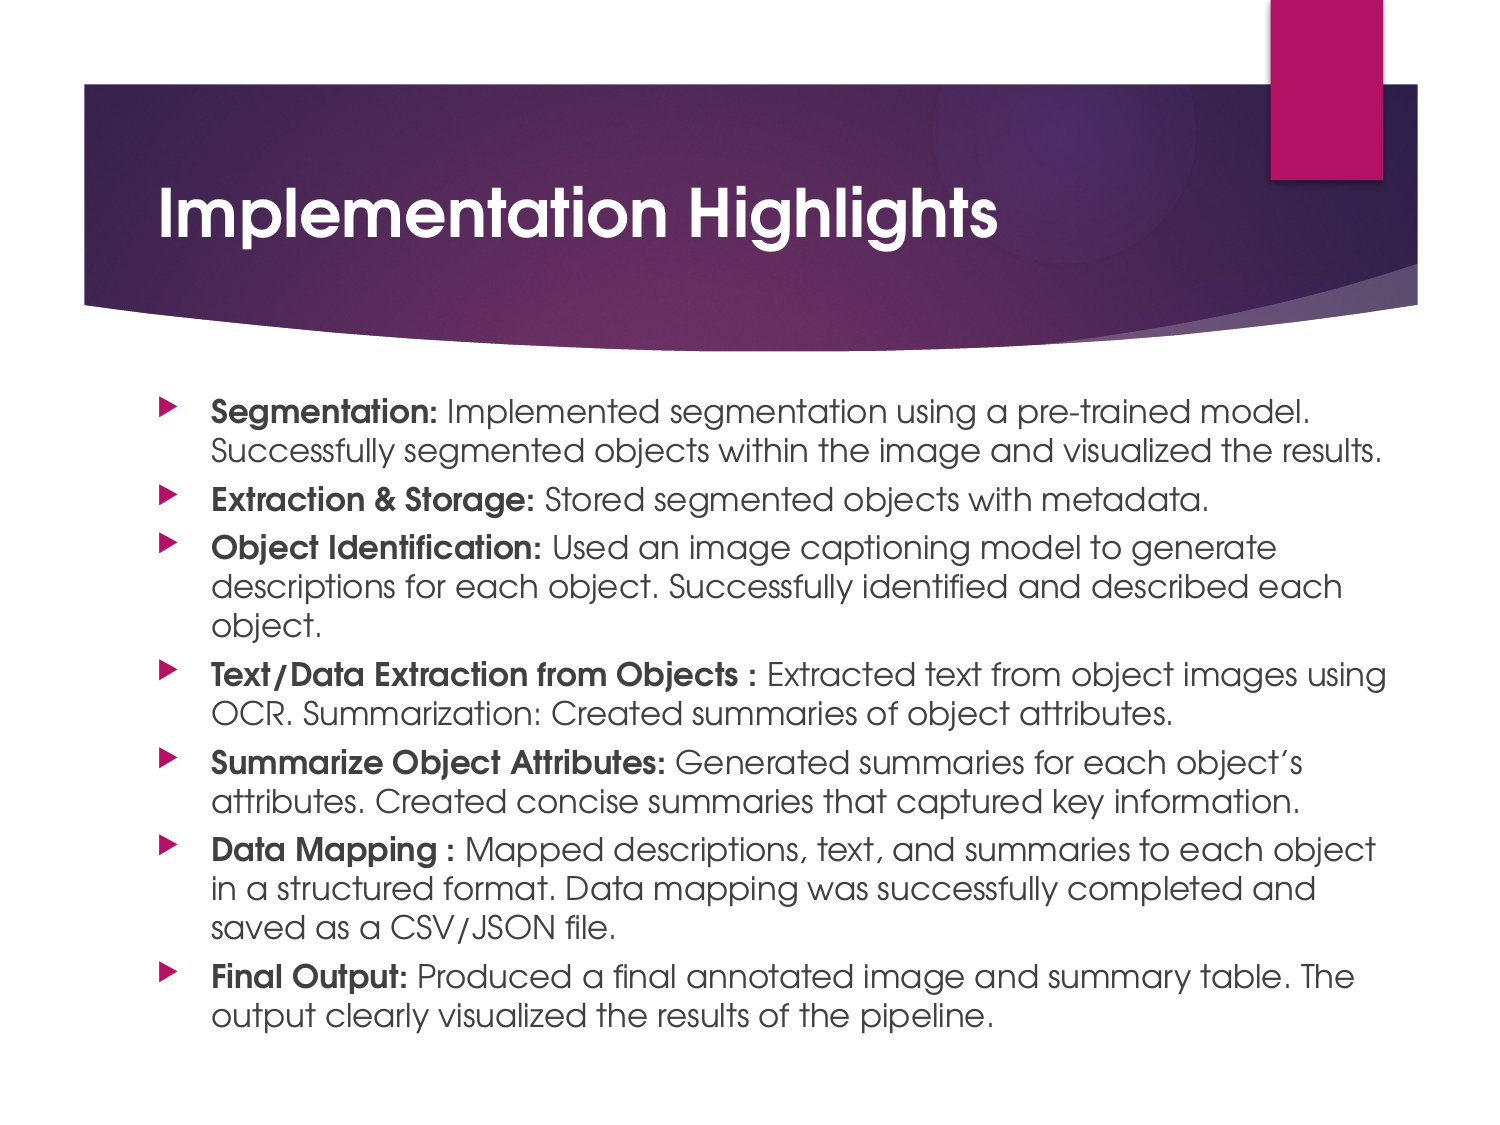

# Implementation Highlights
Segmentation: Implemented segmentation using a pre-trained model. Successfully segmented objects within the image and visualized the results.
Extraction & Storage: Stored segmented objects with metadata.
Object Identification: Used an image captioning model to generate descriptions for each object. Successfully identified and described each object.
Text/Data Extraction from Objects : Extracted text from object images using OCR. Summarization: Created summaries of object attributes.
Summarize Object Attributes: Generated summaries for each object’s attributes. Created concise summaries that captured key information.
Data Mapping : Mapped descriptions, text, and summaries to each object in a structured format. Data mapping was successfully completed and saved as a CSV/JSON file.
Final Output: Produced a final annotated image and summary table. The output clearly visualized the results of the pipeline.